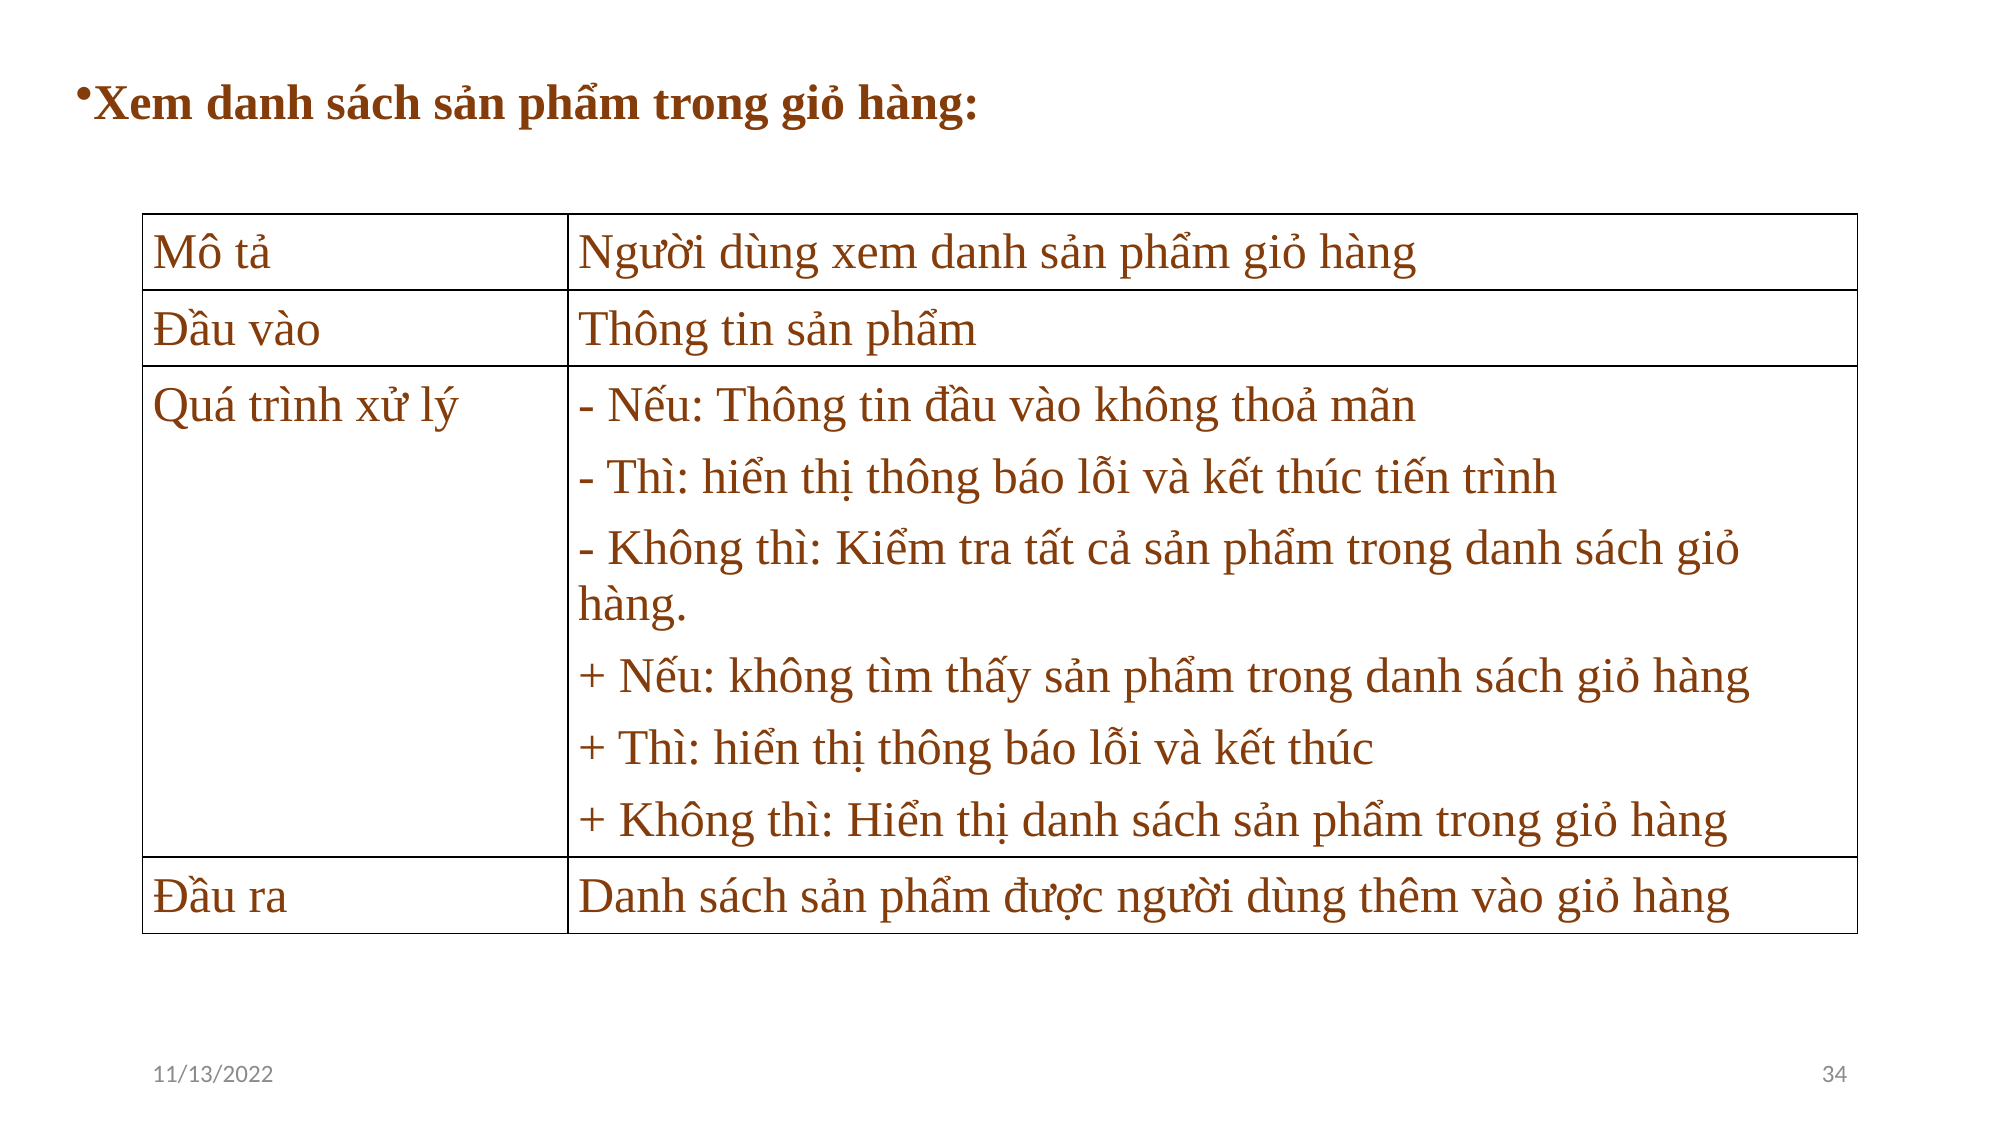

Xem danh sách sản phẩm trong giỏ hàng:

| Mô tả | Người dùng xem danh sản phẩm giỏ hàng |
| --- | --- |
| Đầu vào | Thông tin sản phẩm |
| Quá trình xử lý | - Nếu: Thông tin đầu vào không thoả mãn - Thì: hiển thị thông báo lỗi và kết thúc tiến trình - Không thì: Kiểm tra tất cả sản phẩm trong danh sách giỏ hàng. + Nếu: không tìm thấy sản phẩm trong danh sách giỏ hàng + Thì: hiển thị thông báo lỗi và kết thúc + Không thì: Hiển thị danh sách sản phẩm trong giỏ hàng |
| Đầu ra | Danh sách sản phẩm được người dùng thêm vào giỏ hàng |
11/13/2022
34